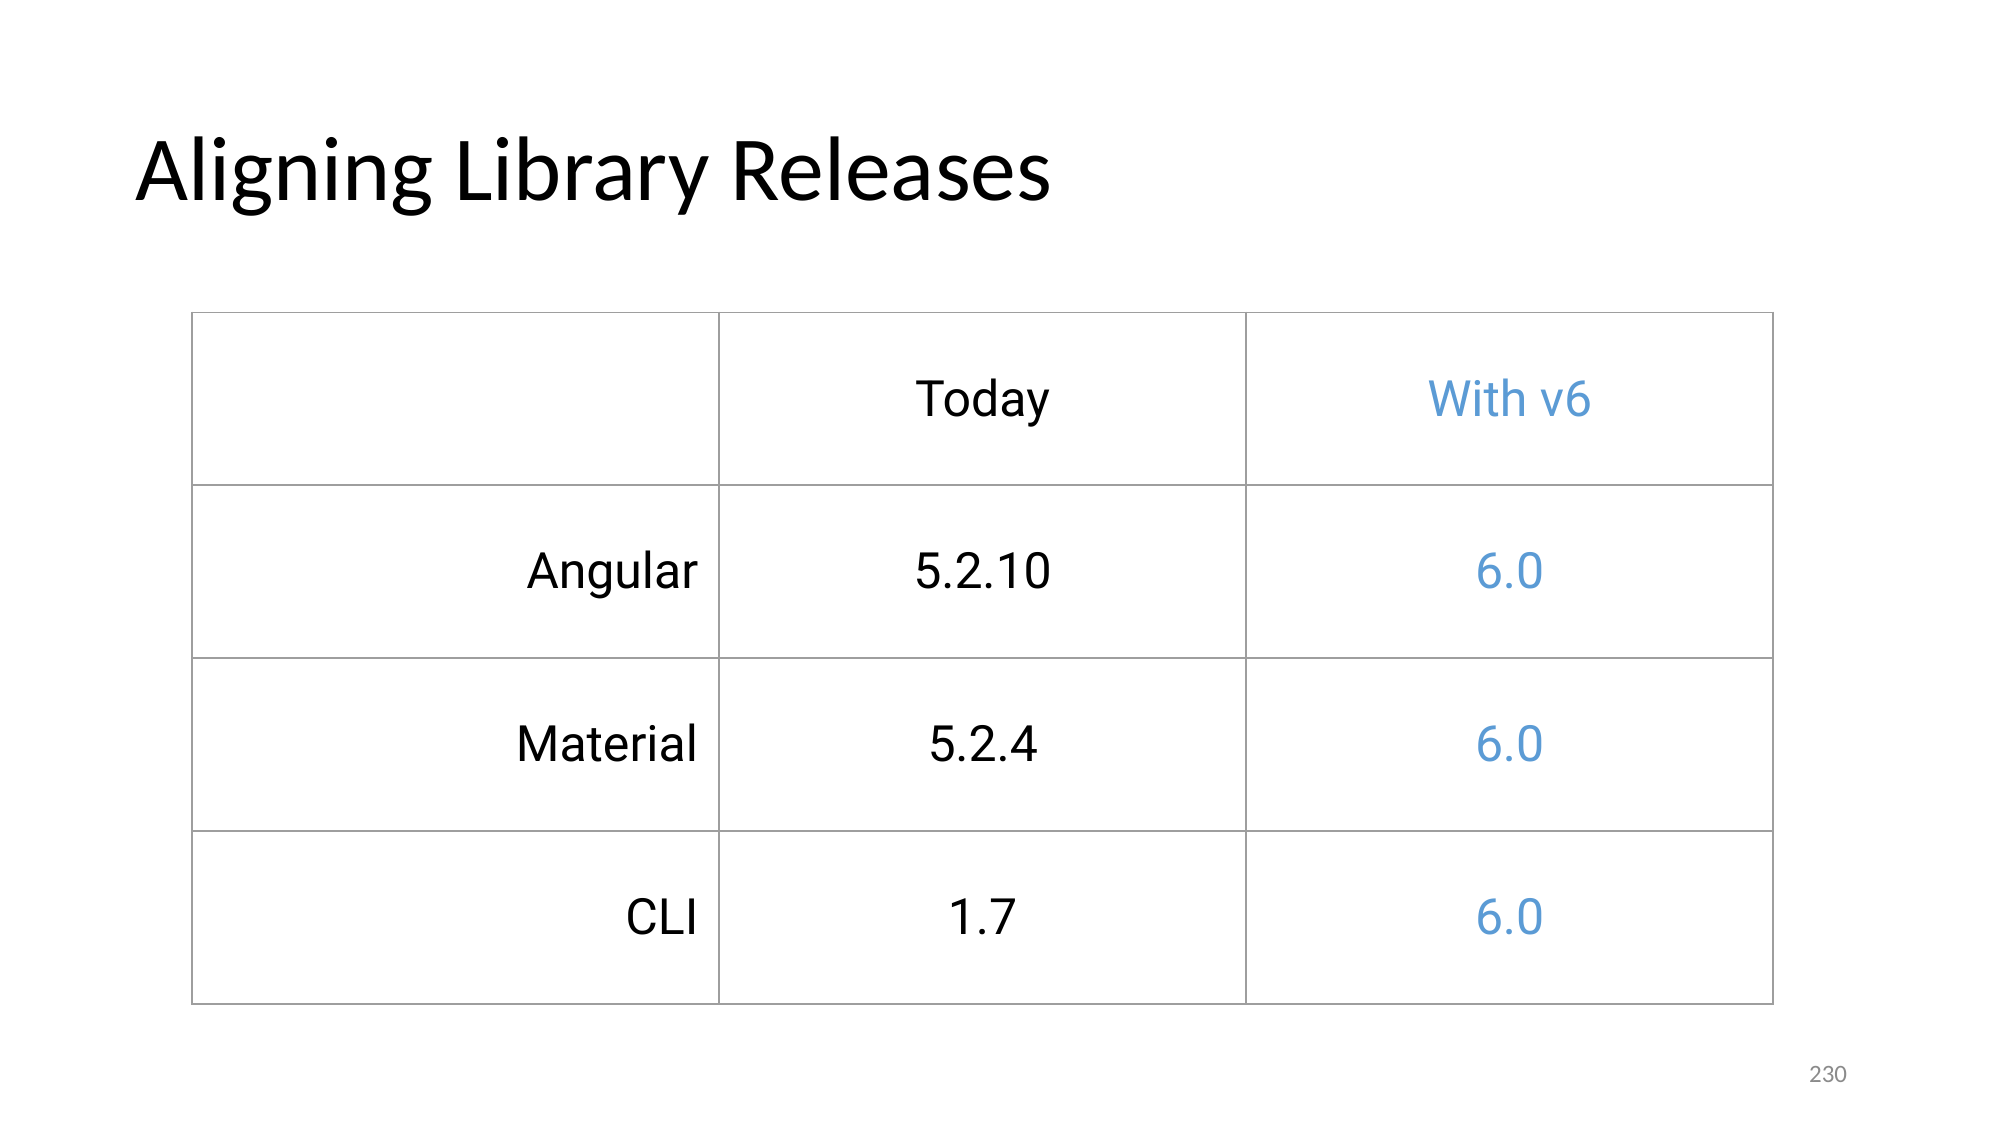

# Aligning Library Releases
|  | Today | With v6 |
| --- | --- | --- |
| Angular | 5.2.10 | 6.0 |
| Material | 5.2.4 | 6.0 |
| CLI | 1.7 | 6.0 |

230